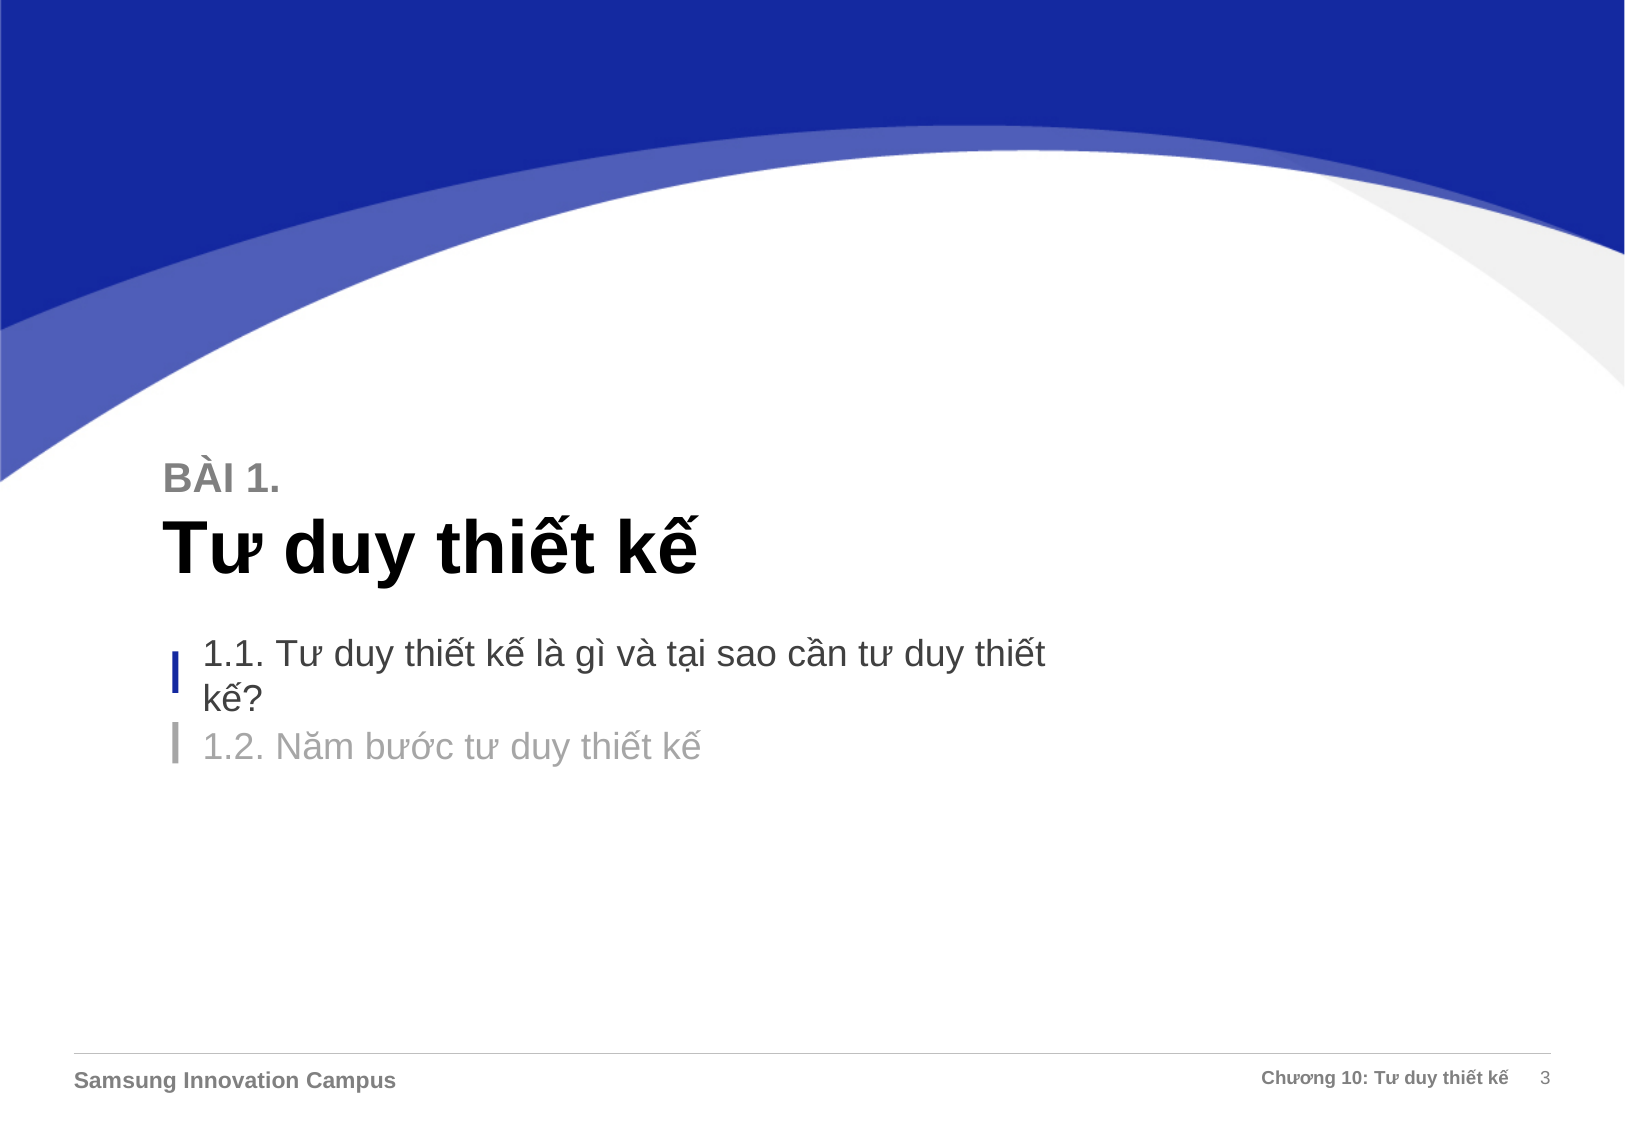

BÀI 1.
Tư duy thiết kế

1.1. Tư duy thiết kế là gì và tại sao cần tư duy thiết kế?

1.2. Năm bước tư duy thiết kế